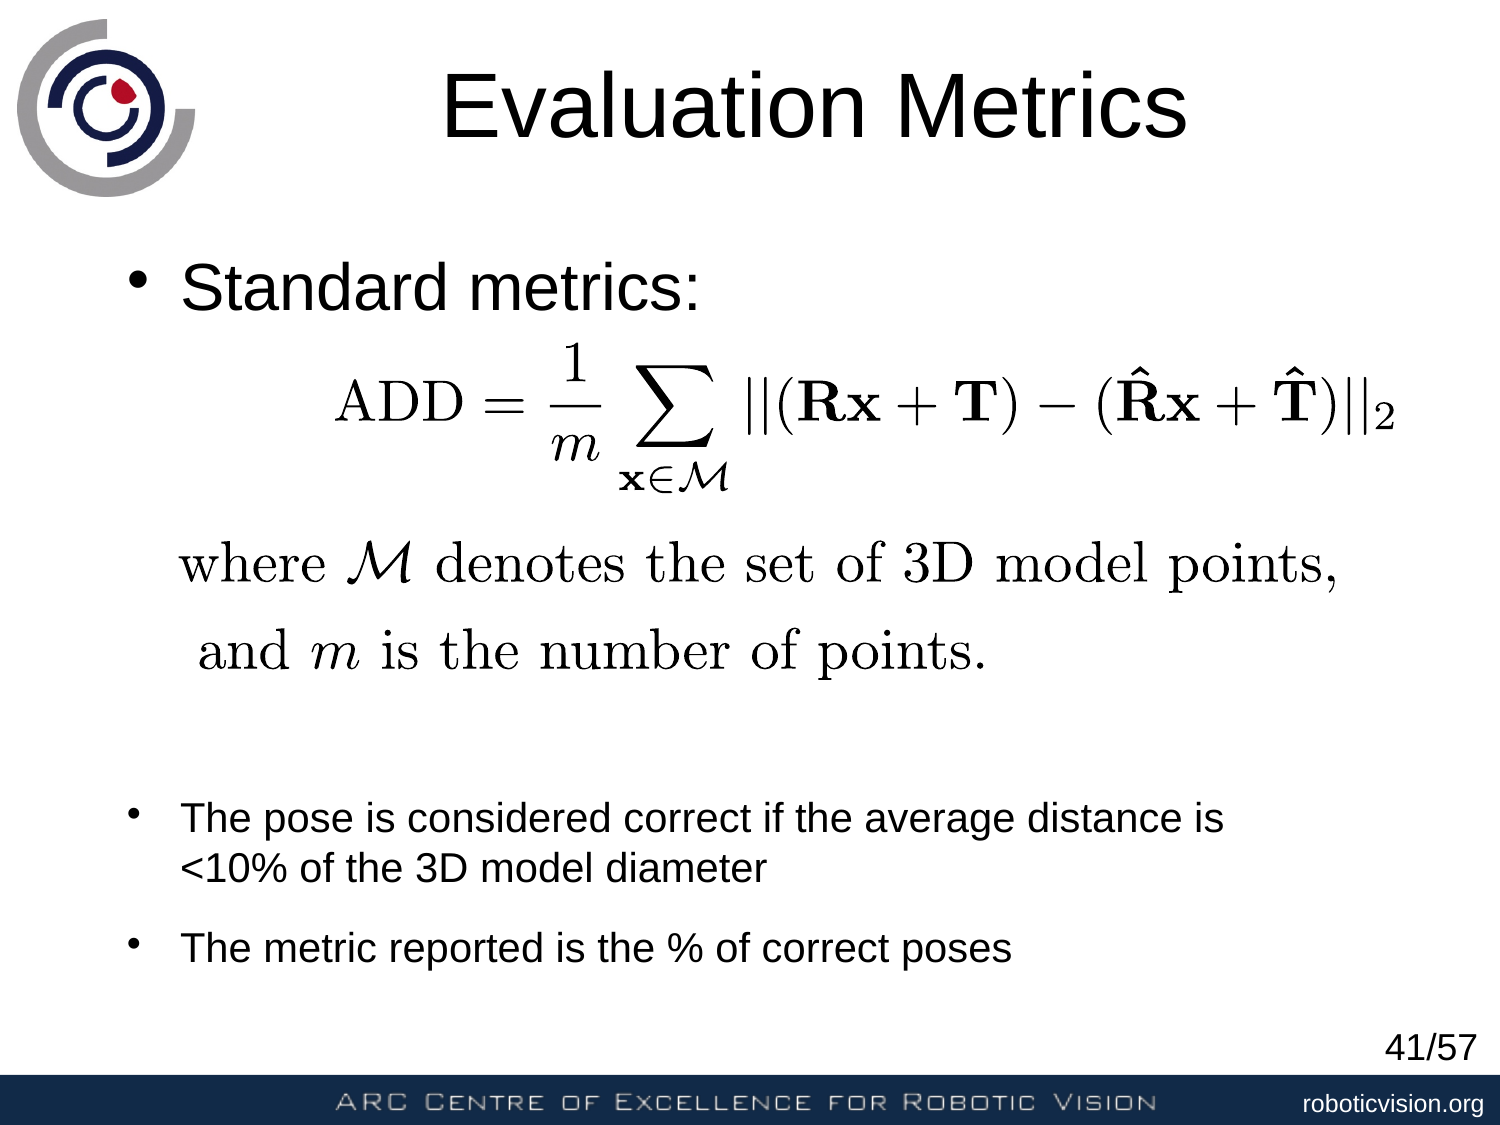

Evaluation Metrics
Standard metrics:

The pose is considered correct if the average distance is <10% of the 3D model diameter
The metric reported is the % of correct poses

41/57